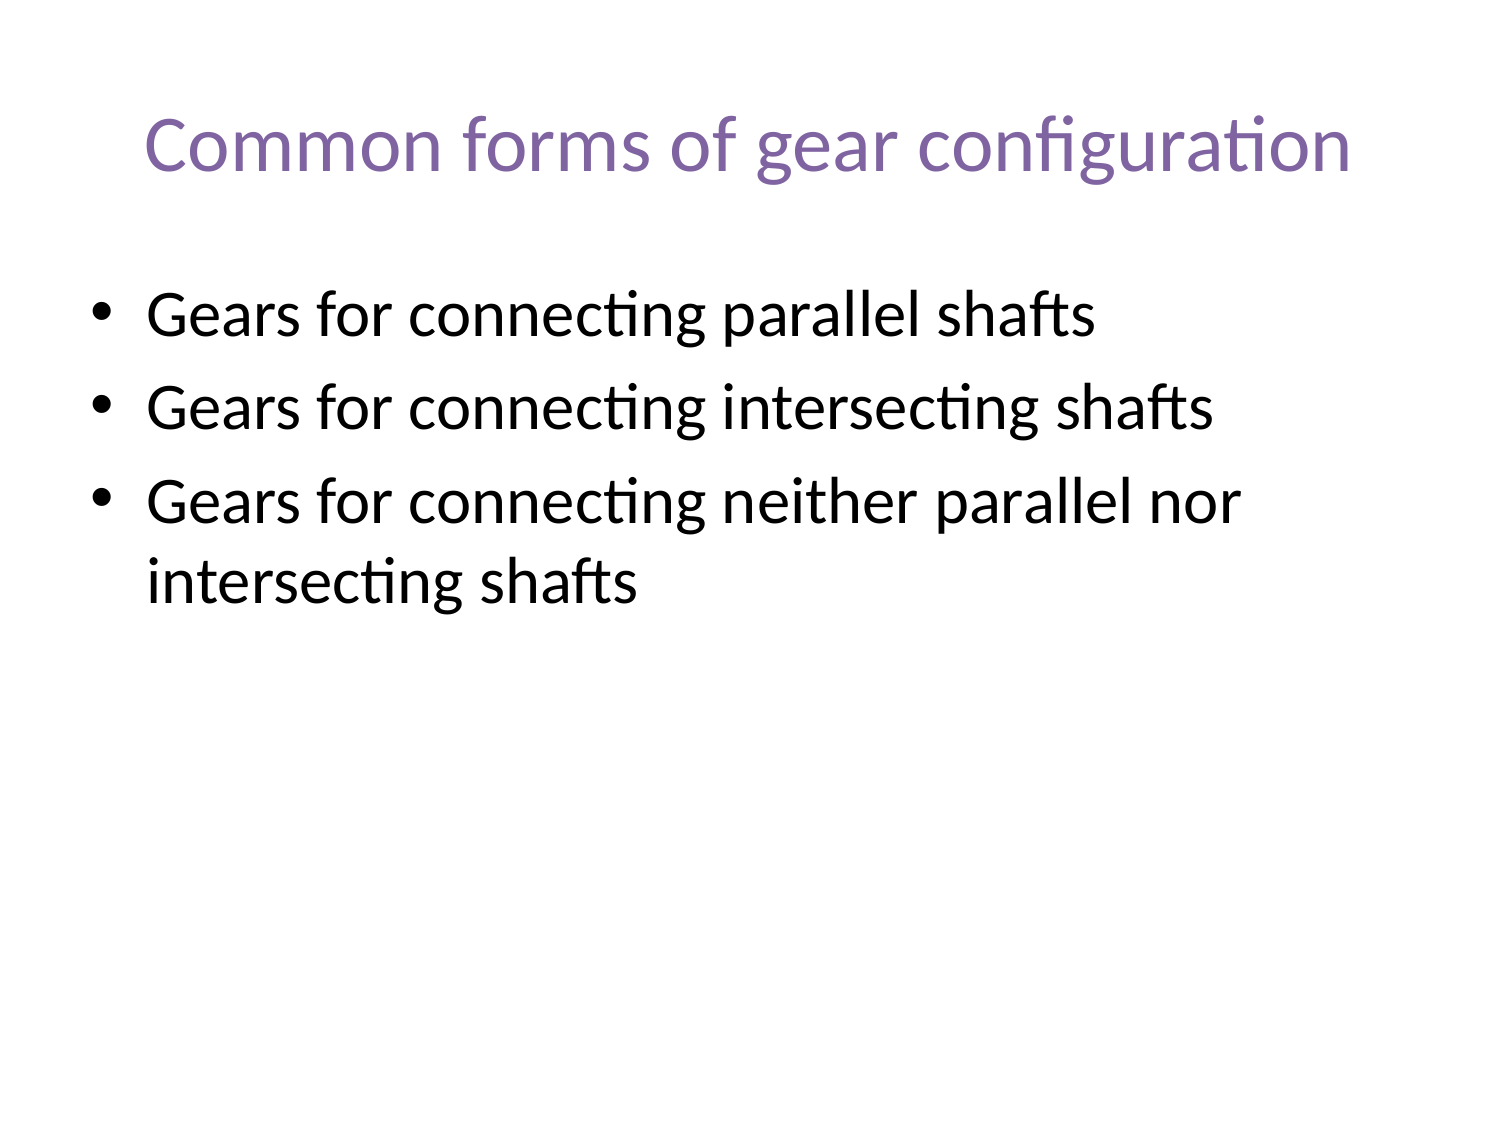

# Common forms of gear configuration
Gears for connecting parallel shafts
Gears for connecting intersecting shafts
Gears for connecting neither parallel nor intersecting shafts